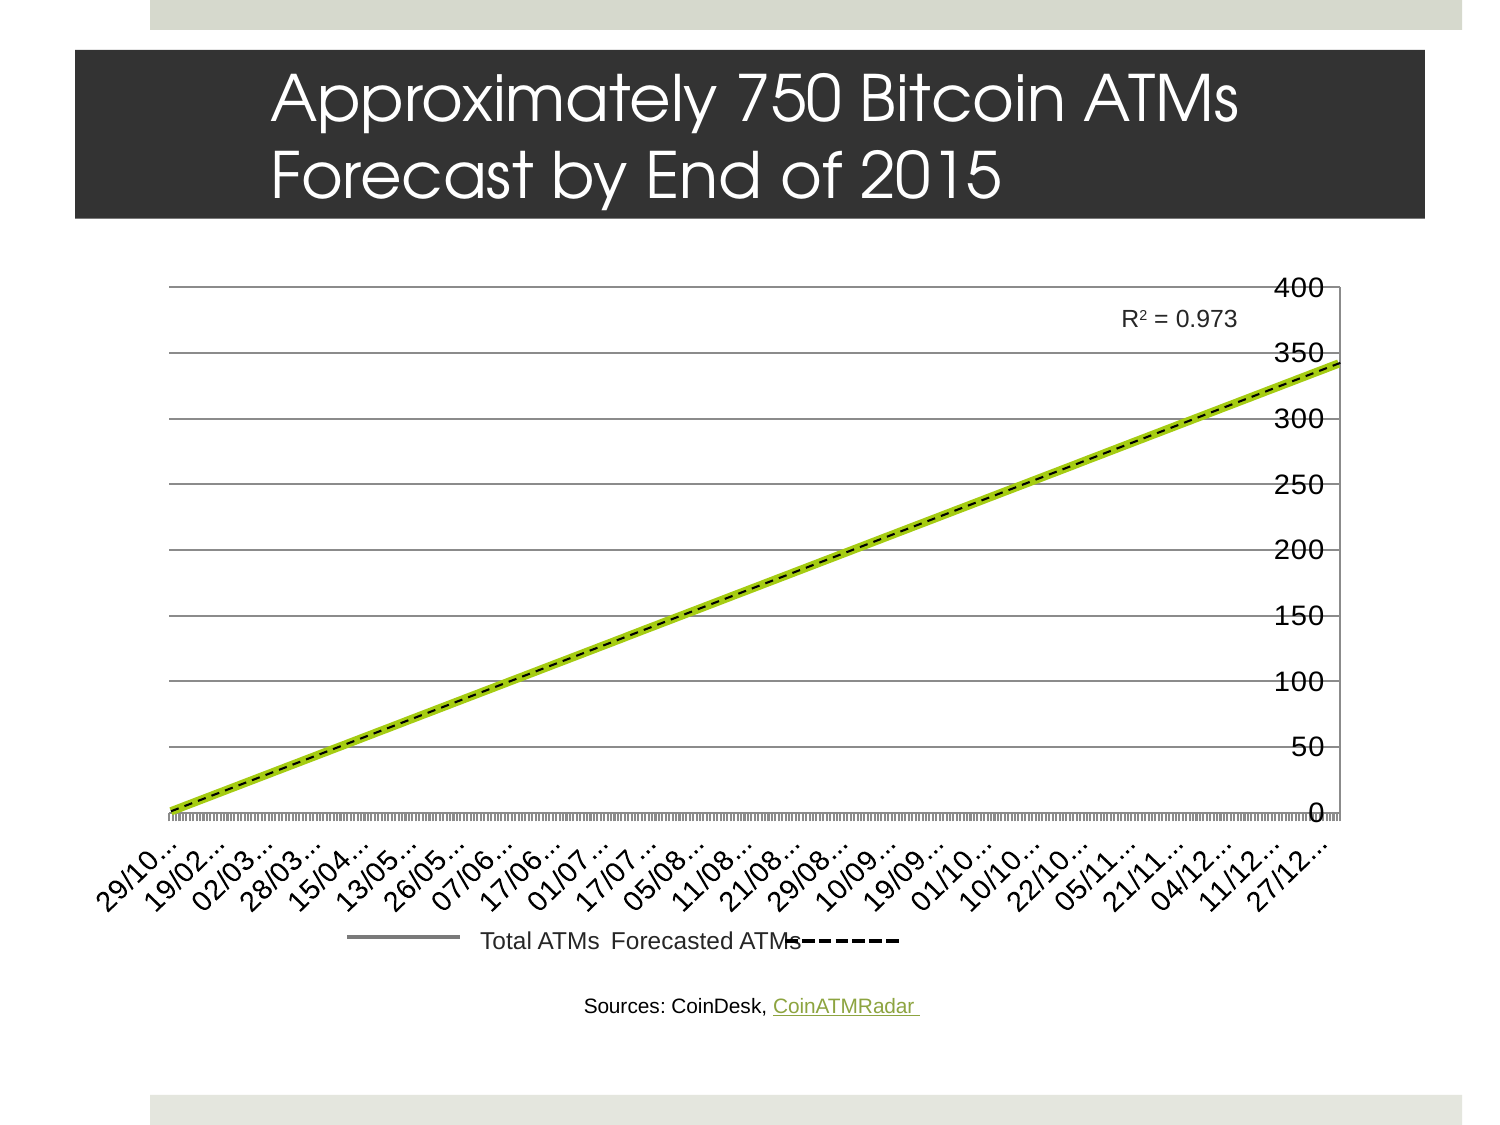

# Approximately 750 Bitcoin ATMs Forecast by End of 2015

### Chart

| Category |  |
|---|---|
| 41576.0 | 1.0 |
| 41586.0 | 2.0 |
| 41598.0 | 3.0 |
| 41625.0 | 4.0 |
| 41651.0 | 5.0 |
| 41657.0 | 6.0 |
| 41663.0 | 7.0 |
| 41669.0 | 8.0 |
| 41681.0 | 9.0 |
| 41686.0 | 10.0 |
| 41688.0 | 11.0 |
| 41688.0 | 12.0 |
| 41688.0 | 13.0 |
| 41688.0 | 14.0 |
| 41689.0 | 15.0 |
| 41689.0 | 16.0 |
| 41689.0 | 17.0 |
| 41689.0 | 18.0 |
| 41690.0 | 19.0 |
| 41696.0 | 20.0 |
| 41696.0 | 21.0 |
| 41696.0 | 22.0 |
| 41698.0 | 23.0 |
| 41699.0 | 24.0 |
| 41699.0 | 25.0 |
| 41699.0 | 26.0 |
| 41699.0 | 27.0 |
| 41699.0 | 28.0 |
| 41700.0 | 29.0 |
| 41701.0 | 30.0 |
| 41704.0 | 31.0 |
| 41705.0 | 32.0 |
| 41707.0 | 33.0 |
| 41709.0 | 34.0 |
| 41712.0 | 35.0 |
| 41715.0 | 36.0 |
| 41718.0 | 37.0 |
| 41718.0 | 38.0 |
| 41718.0 | 39.0 |
| 41718.0 | 40.0 |
| 41725.0 | 41.0 |
| 41726.0 | 42.0 |
| 41726.0 | 43.0 |
| 41726.0 | 44.0 |
| 41728.0 | 45.0 |
| 41728.0 | 46.0 |
| 41729.0 | 47.0 |
| 41730.0 | 48.0 |
| 41731.0 | 49.0 |
| 41731.0 | 50.0 |
| 41737.0 | 51.0 |
| 41739.0 | 52.0 |
| 41740.0 | 53.0 |
| 41740.0 | 54.0 |
| 41741.0 | 55.0 |
| 41742.0 | 56.0 |
| 41744.0 | 57.0 |
| 41745.0 | 58.0 |
| 41747.0 | 59.0 |
| 41749.0 | 60.0 |
| 41750.0 | 61.0 |
| 41750.0 | 62.0 |
| 41750.0 | 63.0 |
| 41759.0 | 64.0 |
| 41759.0 | 65.0 |
| 41760.0 | 66.0 |
| 41760.0 | 67.0 |
| 41760.0 | 68.0 |
| 41762.0 | 69.0 |
| 41765.0 | 70.0 |
| 41772.0 | 71.0 |
| 41773.0 | 72.0 |
| 41774.0 | 73.0 |
| 41774.0 | 74.0 |
| 41777.0 | 75.0 |
| 41778.0 | 76.0 |
| 41778.0 | 77.0 |
| 41779.0 | 78.0 |
| 41779.0 | 79.0 |
| 41780.0 | 80.0 |
| 41781.0 | 81.0 |
| 41783.0 | 82.0 |
| 41784.0 | 83.0 |
| 41785.0 | 84.0 |
| 41785.0 | 85.0 |
| 41785.0 | 86.0 |
| 41786.0 | 87.0 |
| 41786.0 | 88.0 |
| 41787.0 | 89.0 |
| 41789.0 | 90.0 |
| 41789.0 | 91.0 |
| 41790.0 | 92.0 |
| 41791.0 | 93.0 |
| 41792.0 | 94.0 |
| 41793.0 | 95.0 |
| 41793.0 | 96.0 |
| 41793.0 | 97.0 |
| 41795.0 | 98.0 |
| 41797.0 | 99.0 |
| 41799.0 | 100.0 |
| 41800.0 | 101.0 |
| 41801.0 | 102.0 |
| 41802.0 | 103.0 |
| 41803.0 | 104.0 |
| 41804.0 | 105.0 |
| 41804.0 | 106.0 |
| 41804.0 | 107.0 |
| 41804.0 | 108.0 |
| 41806.0 | 109.0 |
| 41807.0 | 110.0 |
| 41807.0 | 111.0 |
| 41807.0 | 112.0 |
| 41807.0 | 113.0 |
| 41808.0 | 114.0 |
| 41808.0 | 115.0 |
| 41809.0 | 116.0 |
| 41809.0 | 117.0 |
| 41810.0 | 118.0 |
| 41812.0 | 119.0 |
| 41814.0 | 120.0 |
| 41815.0 | 121.0 |
| 41815.0 | 122.0 |
| 41815.0 | 123.0 |
| 41816.0 | 124.0 |
| 41816.0 | 125.0 |
| 41818.0 | 126.0 |
| 41821.0 | 127.0 |
| 41823.0 | 128.0 |
| 41827.0 | 129.0 |
| 41828.0 | 130.0 |
| 41829.0 | 131.0 |
| 41829.0 | 132.0 |
| 41829.0 | 133.0 |
| 41829.0 | 134.0 |
| 41830.0 | 135.0 |
| 41831.0 | 136.0 |
| 41832.0 | 137.0 |
| 41835.0 | 138.0 |
| 41835.0 | 139.0 |
| 41836.0 | 140.0 |
| 41837.0 | 141.0 |
| 41839.0 | 142.0 |
| 41840.0 | 143.0 |
| 41844.0 | 144.0 |
| 41844.0 | 145.0 |
| 41845.0 | 146.0 |
| 41847.0 | 147.0 |
| 41849.0 | 148.0 |
| 41849.0 | 149.0 |
| 41850.0 | 150.0 |
| 41852.0 | 151.0 |
| 41852.0 | 152.0 |
| 41852.0 | 153.0 |
| 41855.0 | 154.0 |
| 41856.0 | 155.0 |
| 41857.0 | 156.0 |
| 41857.0 | 157.0 |
| 41858.0 | 158.0 |
| 41858.0 | 159.0 |
| 41859.0 | 160.0 |
| 41859.0 | 161.0 |
| 41859.0 | 162.0 |
| 41862.0 | 163.0 |
| 41862.0 | 164.0 |
| 41862.0 | 165.0 |
| 41862.0 | 166.0 |
| 41862.0 | 167.0 |
| 41862.0 | 168.0 |
| 41862.0 | 169.0 |
| 41863.0 | 170.0 |
| 41863.0 | 171.0 |
| 41864.0 | 172.0 |
| 41865.0 | 173.0 |
| 41866.0 | 174.0 |
| 41866.0 | 175.0 |
| 41866.0 | 176.0 |
| 41867.0 | 177.0 |
| 41869.0 | 178.0 |
| 41869.0 | 179.0 |
| 41869.0 | 180.0 |
| 41870.0 | 181.0 |
| 41871.0 | 182.0 |
| 41872.0 | 183.0 |
| 41872.0 | 184.0 |
| 41872.0 | 185.0 |
| 41872.0 | 186.0 |
| 41873.0 | 187.0 |
| 41873.0 | 188.0 |
| 41873.0 | 189.0 |
| 41874.0 | 190.0 |
| 41875.0 | 191.0 |
| 41876.0 | 192.0 |
| 41876.0 | 193.0 |
| 41877.0 | 194.0 |
| 41879.0 | 195.0 |
| 41880.0 | 196.0 |
| 41880.0 | 197.0 |
| 41883.0 | 198.0 |
| 41883.0 | 199.0 |
| 41883.0 | 200.0 |
| 41885.0 | 201.0 |
| 41886.0 | 202.0 |
| 41887.0 | 203.0 |
| 41887.0 | 204.0 |
| 41887.0 | 205.0 |
| 41888.0 | 206.0 |
| 41888.0 | 207.0 |
| 41890.0 | 208.0 |
| 41890.0 | 209.0 |
| 41891.0 | 210.0 |
| 41892.0 | 211.0 |
| 41892.0 | 212.0 |
| 41892.0 | 213.0 |
| 41892.0 | 214.0 |
| 41892.0 | 215.0 |
| 41893.0 | 216.0 |
| 41894.0 | 217.0 |
| 41895.0 | 218.0 |
| 41896.0 | 219.0 |
| 41897.0 | 220.0 |
| 41897.0 | 221.0 |
| 41898.0 | 222.0 |
| 41898.0 | 223.0 |
| 41899.0 | 224.0 |
| 41901.0 | 225.0 |
| 41901.0 | 226.0 |
| 41902.0 | 227.0 |
| 41904.0 | 228.0 |
| 41905.0 | 229.0 |
| 41907.0 | 230.0 |
| 41907.0 | 231.0 |
| 41908.0 | 232.0 |
| 41908.0 | 233.0 |
| 41908.0 | 234.0 |
| 41908.0 | 235.0 |
| 41909.0 | 236.0 |
| 41911.0 | 237.0 |
| 41912.0 | 238.0 |
| 41913.0 | 239.0 |
| 41913.0 | 240.0 |
| 41913.0 | 241.0 |
| 41913.0 | 242.0 |
| 41914.0 | 243.0 |
| 41916.0 | 244.0 |
| 41916.0 | 245.0 |
| 41917.0 | 246.0 |
| 41918.0 | 247.0 |
| 41918.0 | 248.0 |
| 41921.0 | 249.0 |
| 41921.0 | 250.0 |
| 41921.0 | 251.0 |
| 41922.0 | 252.0 |
| 41922.0 | 253.0 |
| 41922.0 | 254.0 |
| 41925.0 | 255.0 |
| 41927.0 | 256.0 |
| 41928.0 | 257.0 |
| 41928.0 | 258.0 |
| 41930.0 | 259.0 |
| 41930.0 | 260.0 |
| 41930.0 | 261.0 |
| 41930.0 | 262.0 |
| 41930.0 | 263.0 |
| 41930.0 | 264.0 |
| 41931.0 | 265.0 |
| 41934.0 | 266.0 |
| 41934.0 | 267.0 |
| 41935.0 | 268.0 |
| 41936.0 | 269.0 |
| 41937.0 | 270.0 |
| 41938.0 | 271.0 |
| 41938.0 | 272.0 |
| 41941.0 | 273.0 |
| 41942.0 | 274.0 |
| 41942.0 | 275.0 |
| 41942.0 | 276.0 |
| 41943.0 | 277.0 |
| 41943.0 | 278.0 |
| 41943.0 | 279.0 |
| 41947.0 | 280.0 |
| 41948.0 | 281.0 |
| 41949.0 | 282.0 |
| 41950.0 | 283.0 |
| 41950.0 | 284.0 |
| 41953.0 | 285.0 |
| 41953.0 | 286.0 |
| 41954.0 | 287.0 |
| 41955.0 | 288.0 |
| 41957.0 | 289.0 |
| 41958.0 | 290.0 |
| 41959.0 | 291.0 |
| 41959.0 | 292.0 |
| 41963.0 | 293.0 |
| 41964.0 | 294.0 |
| 41964.0 | 295.0 |
| 41964.0 | 296.0 |
| 41965.0 | 297.0 |
| 41967.0 | 298.0 |
| 41968.0 | 299.0 |
| 41968.0 | 300.0 |
| 41968.0 | 301.0 |
| 41968.0 | 302.0 |
| 41968.0 | 303.0 |
| 41970.0 | 304.0 |
| 41971.0 | 305.0 |
| 41972.0 | 306.0 |
| 41973.0 | 307.0 |
| 41974.0 | 308.0 |
| 41977.0 | 309.0 |
| 41977.0 | 310.0 |
| 41977.0 | 311.0 |
| 41978.0 | 312.0 |
| 41978.0 | 313.0 |
| 41978.0 | 314.0 |
| 41978.0 | 315.0 |
| 41978.0 | 316.0 |
| 41978.0 | 317.0 |
| 41978.0 | 318.0 |
| 41981.0 | 319.0 |
| 41981.0 | 320.0 |
| 41981.0 | 321.0 |
| 41983.0 | 322.0 |
| 41984.0 | 323.0 |
| 41986.0 | 324.0 |
| 41986.0 | 325.0 |
| 41986.0 | 326.0 |
| 41988.0 | 327.0 |
| 41988.0 | 328.0 |
| 41989.0 | 329.0 |
| 41989.0 | 330.0 |
| 41990.0 | 331.0 |
| 41990.0 | 332.0 |
| 41990.0 | 333.0 |
| 41992.0 | 334.0 |
| 41993.0 | 335.0 |
| 41995.0 | 336.0 |
| 42000.0 | 337.0 |
| 42001.0 | 338.0 |
| 42001.0 | 339.0 |
| 42002.0 | 340.0 |
| 42002.0 | 341.0 |
| 42004.0 | 342.0 |
                  R2 = 0.973

                  Total ATMs					Forecasted ATMs
Sources: CoinDesk, CoinATMRadar